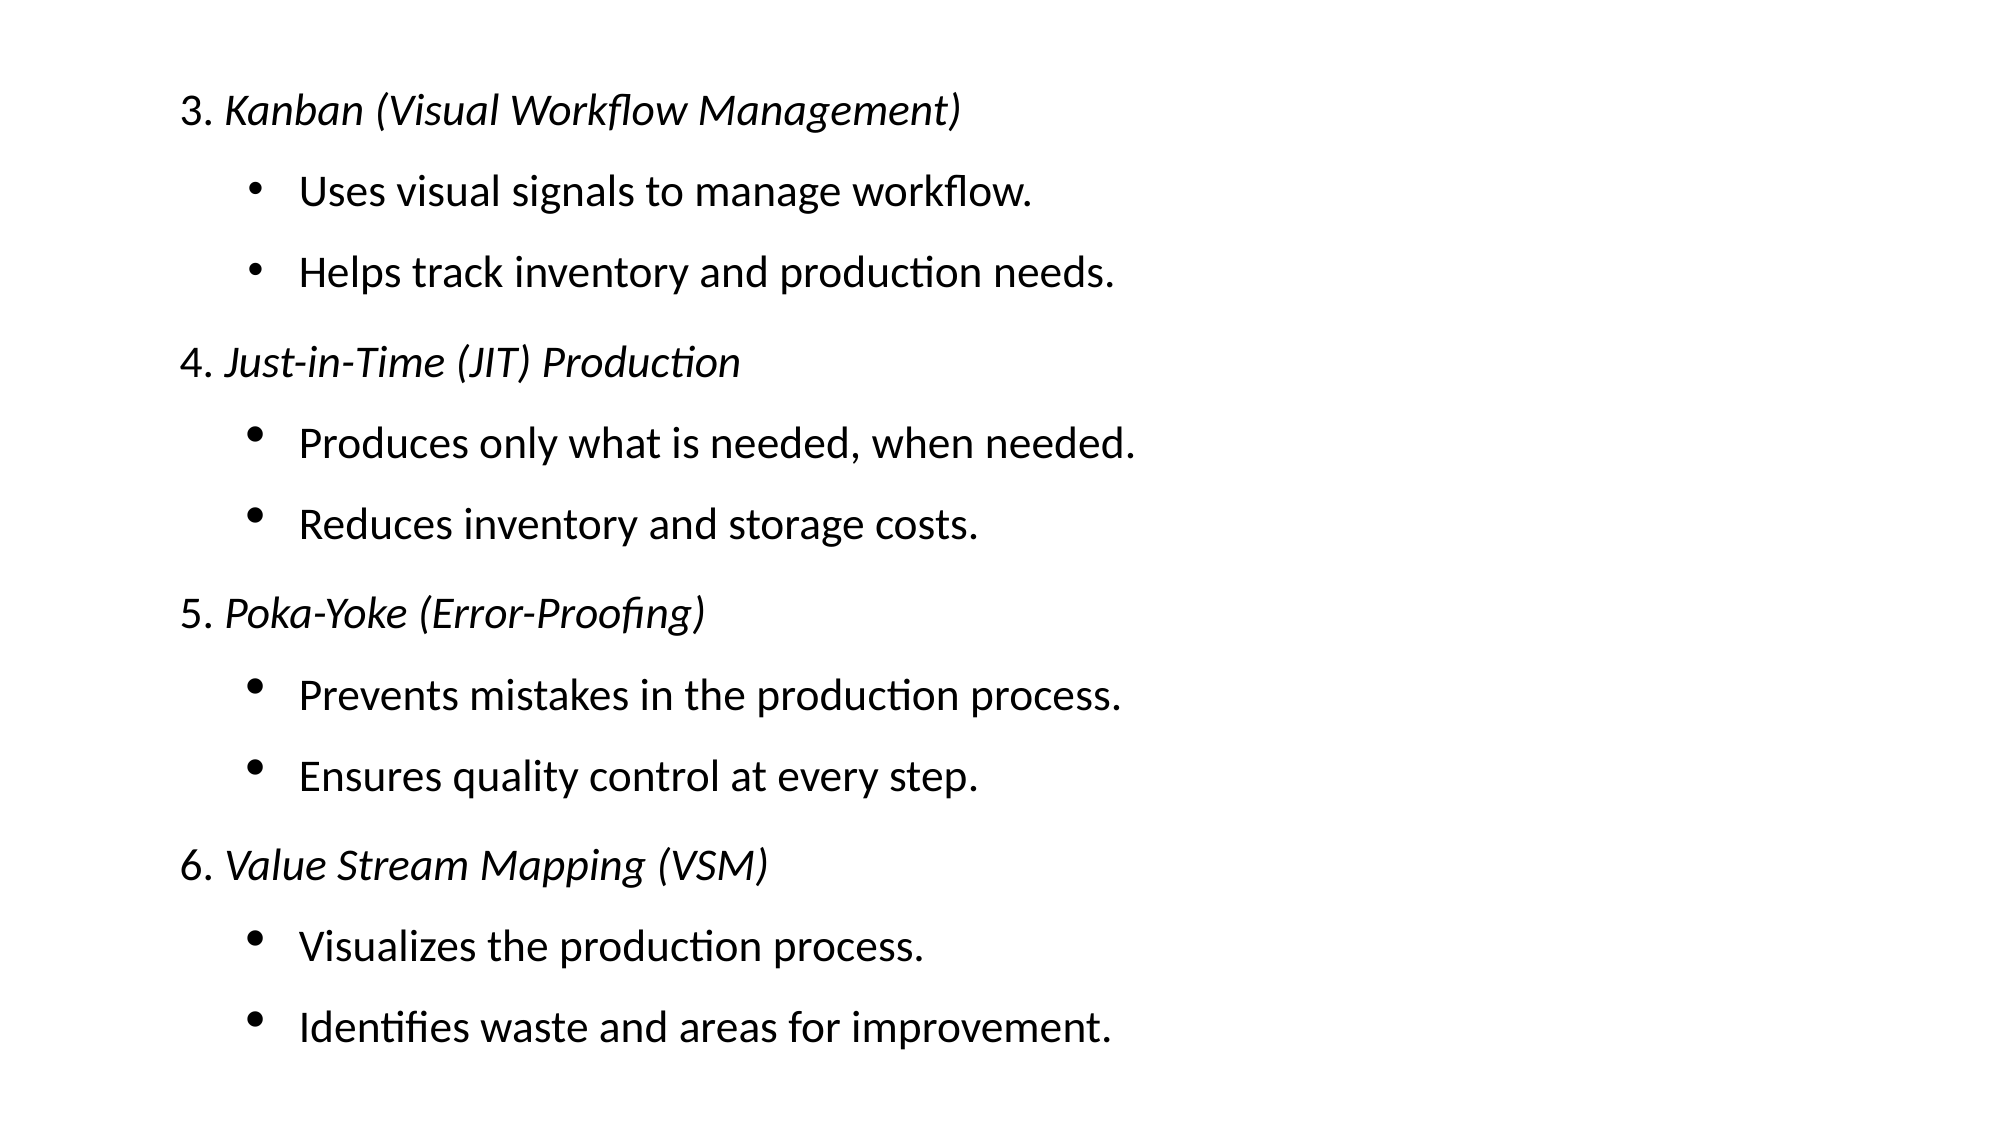

3. Kanban (Visual Workflow Management)
Uses visual signals to manage workflow.
Helps track inventory and production needs.
4. Just-in-Time (JIT) Production
Produces only what is needed, when needed.
Reduces inventory and storage costs.
5. Poka-Yoke (Error-Proofing)
Prevents mistakes in the production process.
Ensures quality control at every step.
6. Value Stream Mapping (VSM)
Visualizes the production process.
Identifies waste and areas for improvement.